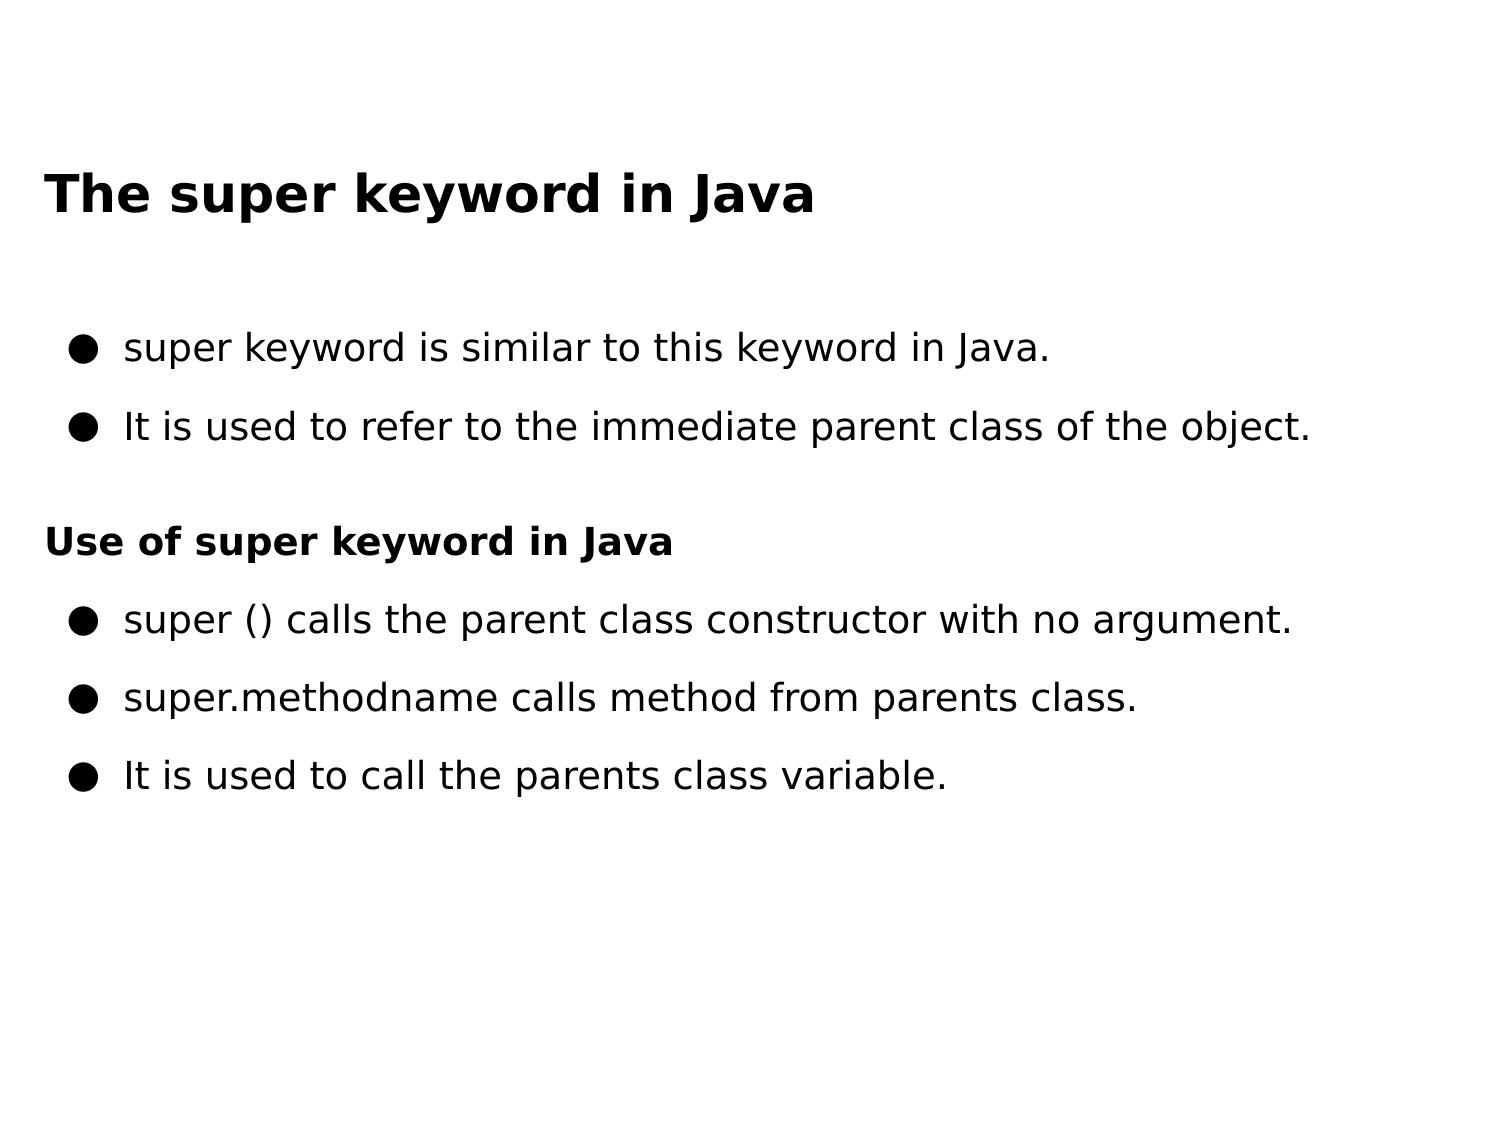

The super keyword in Java

super keyword is similar to this keyword in Java.
It is used to refer to the immediate parent class of the object.
Use of super keyword in Java
super () calls the parent class constructor with no argument.
super.methodname calls method from parents class.
It is used to call the parents class variable.